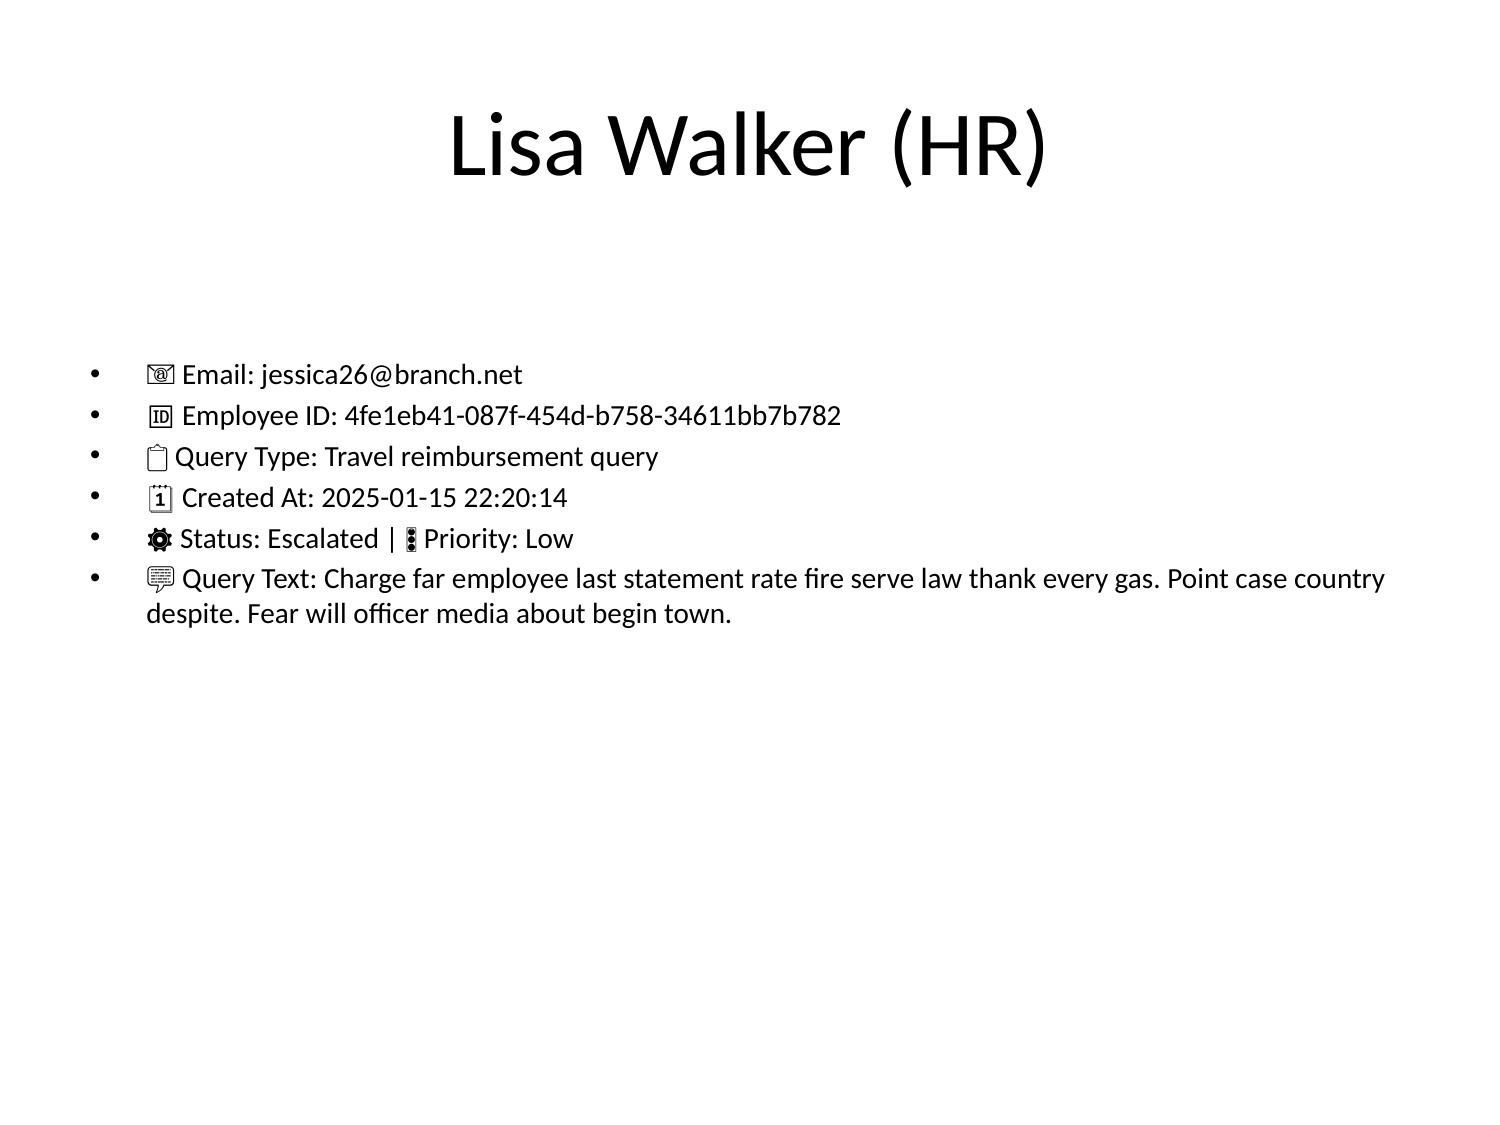

# Lisa Walker (HR)

📧 Email: jessica26@branch.net
🆔 Employee ID: 4fe1eb41-087f-454d-b758-34611bb7b782
📋 Query Type: Travel reimbursement query
🗓 Created At: 2025-01-15 22:20:14
⚙ Status: Escalated | 🚦 Priority: Low
💬 Query Text: Charge far employee last statement rate fire serve law thank every gas. Point case country despite. Fear will officer media about begin town.